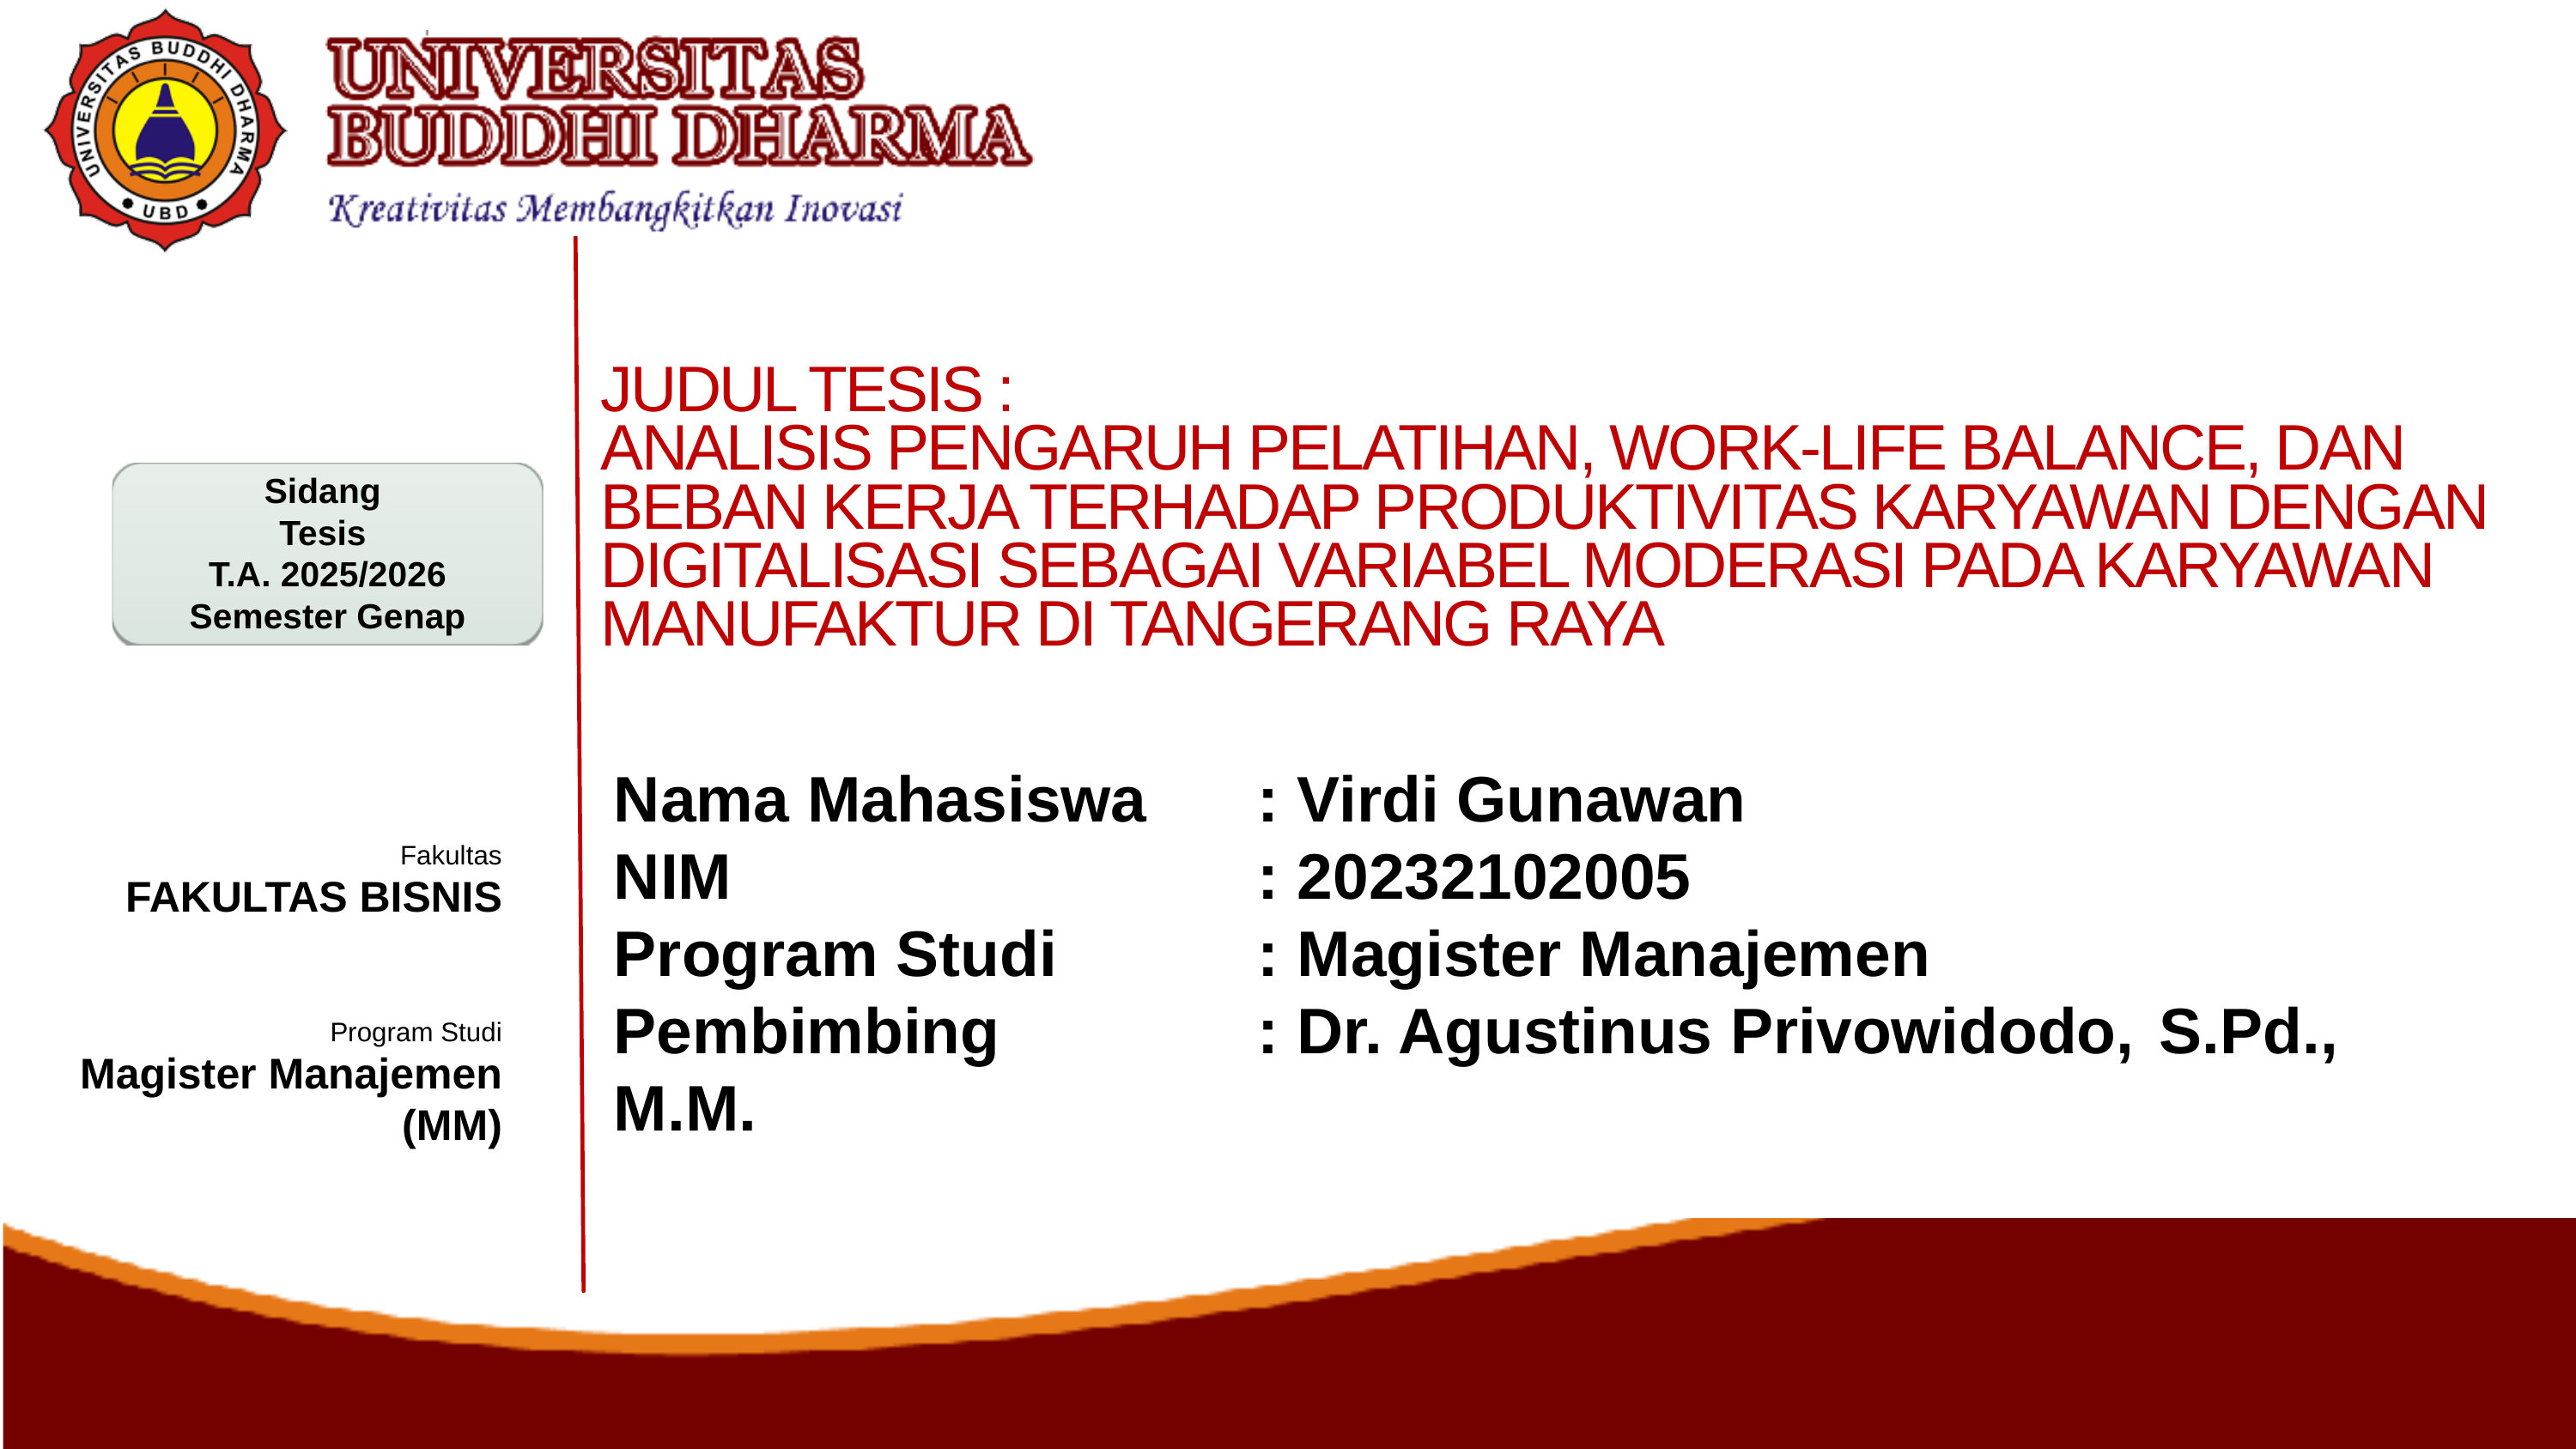

JUDUL TESIS :
ANALISIS PENGARUH PELATIHAN, WORK-LIFE BALANCE, DAN BEBAN KERJA TERHADAP PRODUKTIVITAS KARYAWAN DENGAN DIGITALISASI SEBAGAI VARIABEL MODERASI PADA KARYAWAN MANUFAKTUR DI TANGERANG RAYA

Sidang
Tesis
T.A. 2025/2026
Semester Genap
Pertemuan ke:
Nama Mahasiswa	: Virdi Gunawan
NIM 				: 20232102005
Program Studi		: Magister Manajemen
Pembimbing 		: Dr. Agustinus Privowidodo, 	S.Pd., M.M.

Fakultas
FAKULTAS BISNIS
Program Studi
Magister Manajemen (MM)